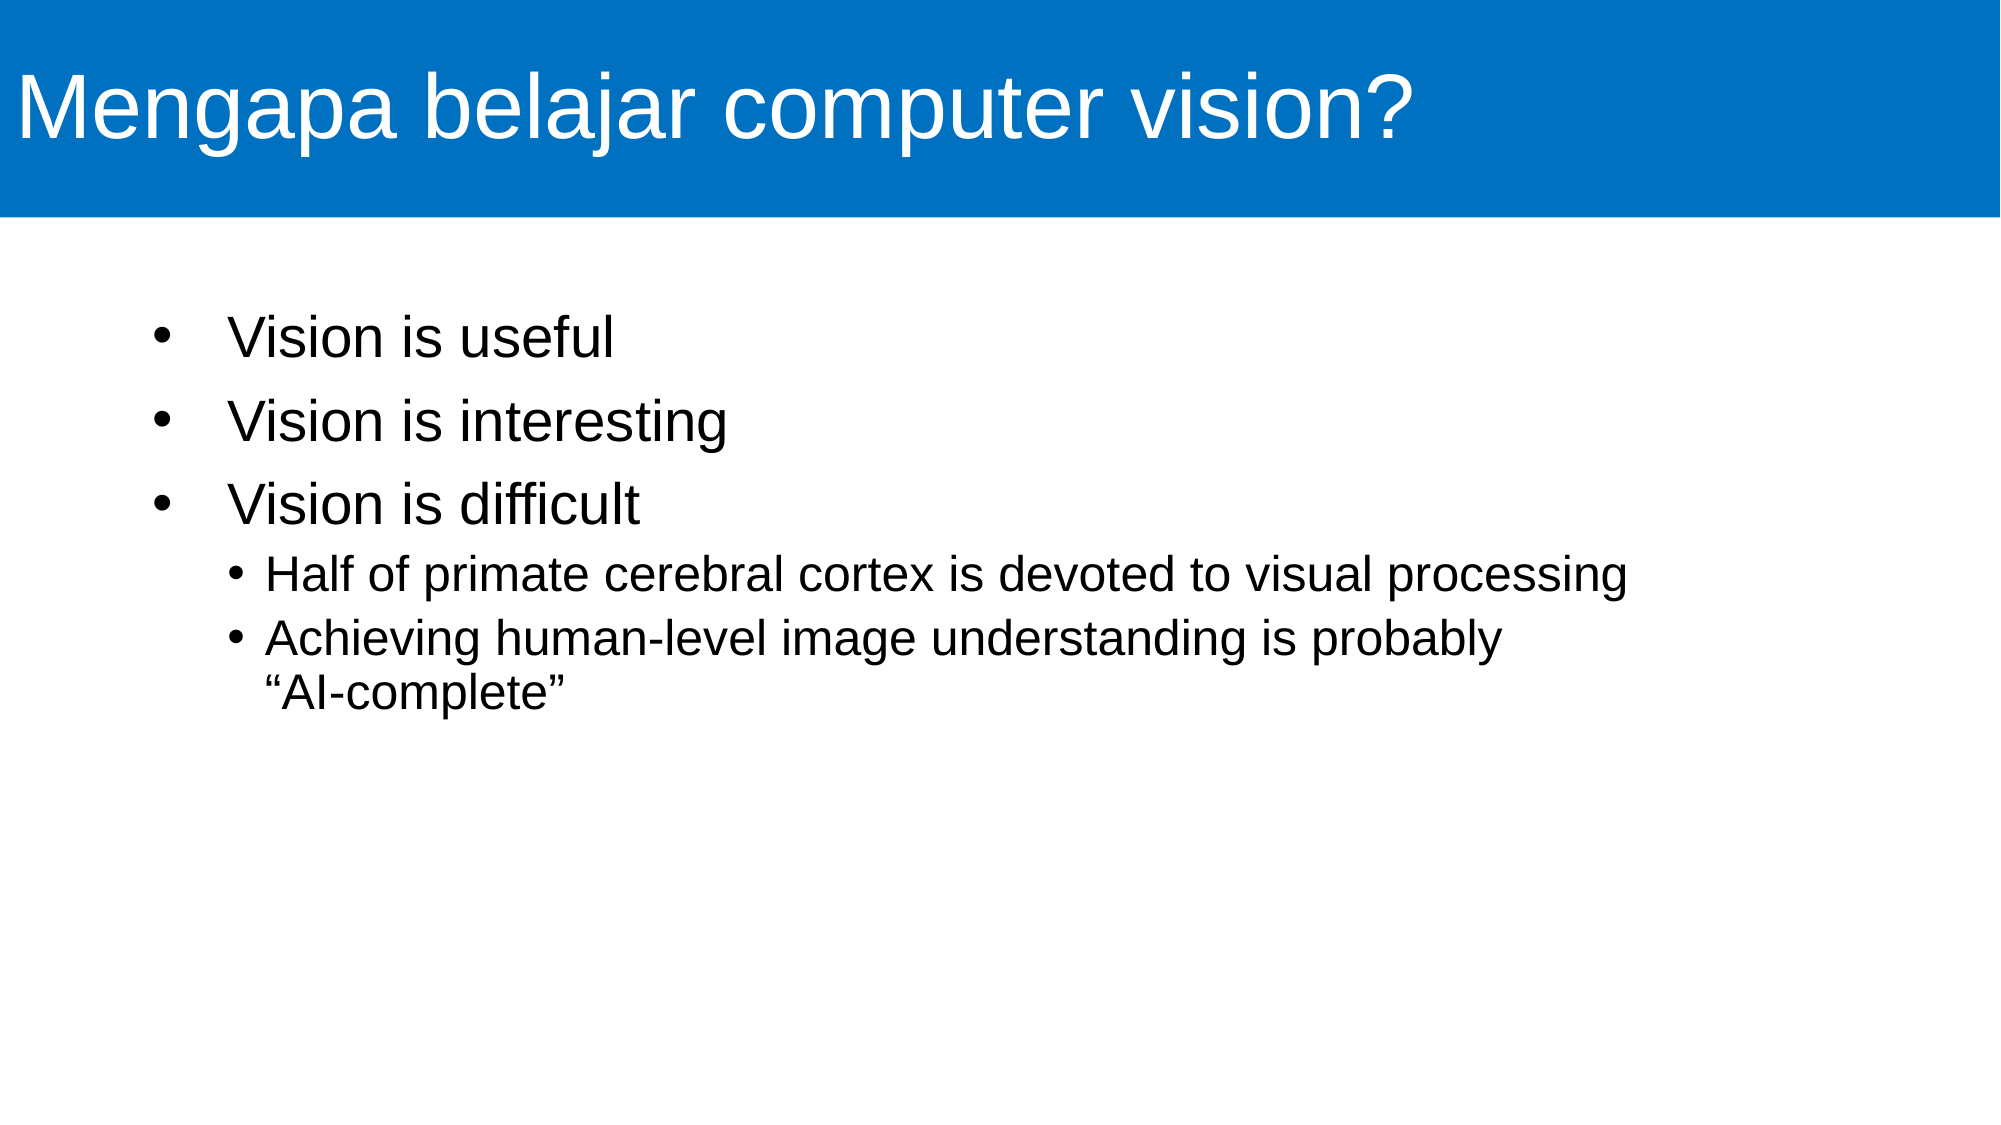

# Mengapa belajar computer vision?
Vision is useful
Vision is interesting
Vision is difficult
Half of primate cerebral cortex is devoted to visual processing
Achieving human-level image understanding is probably
“AI-complete”